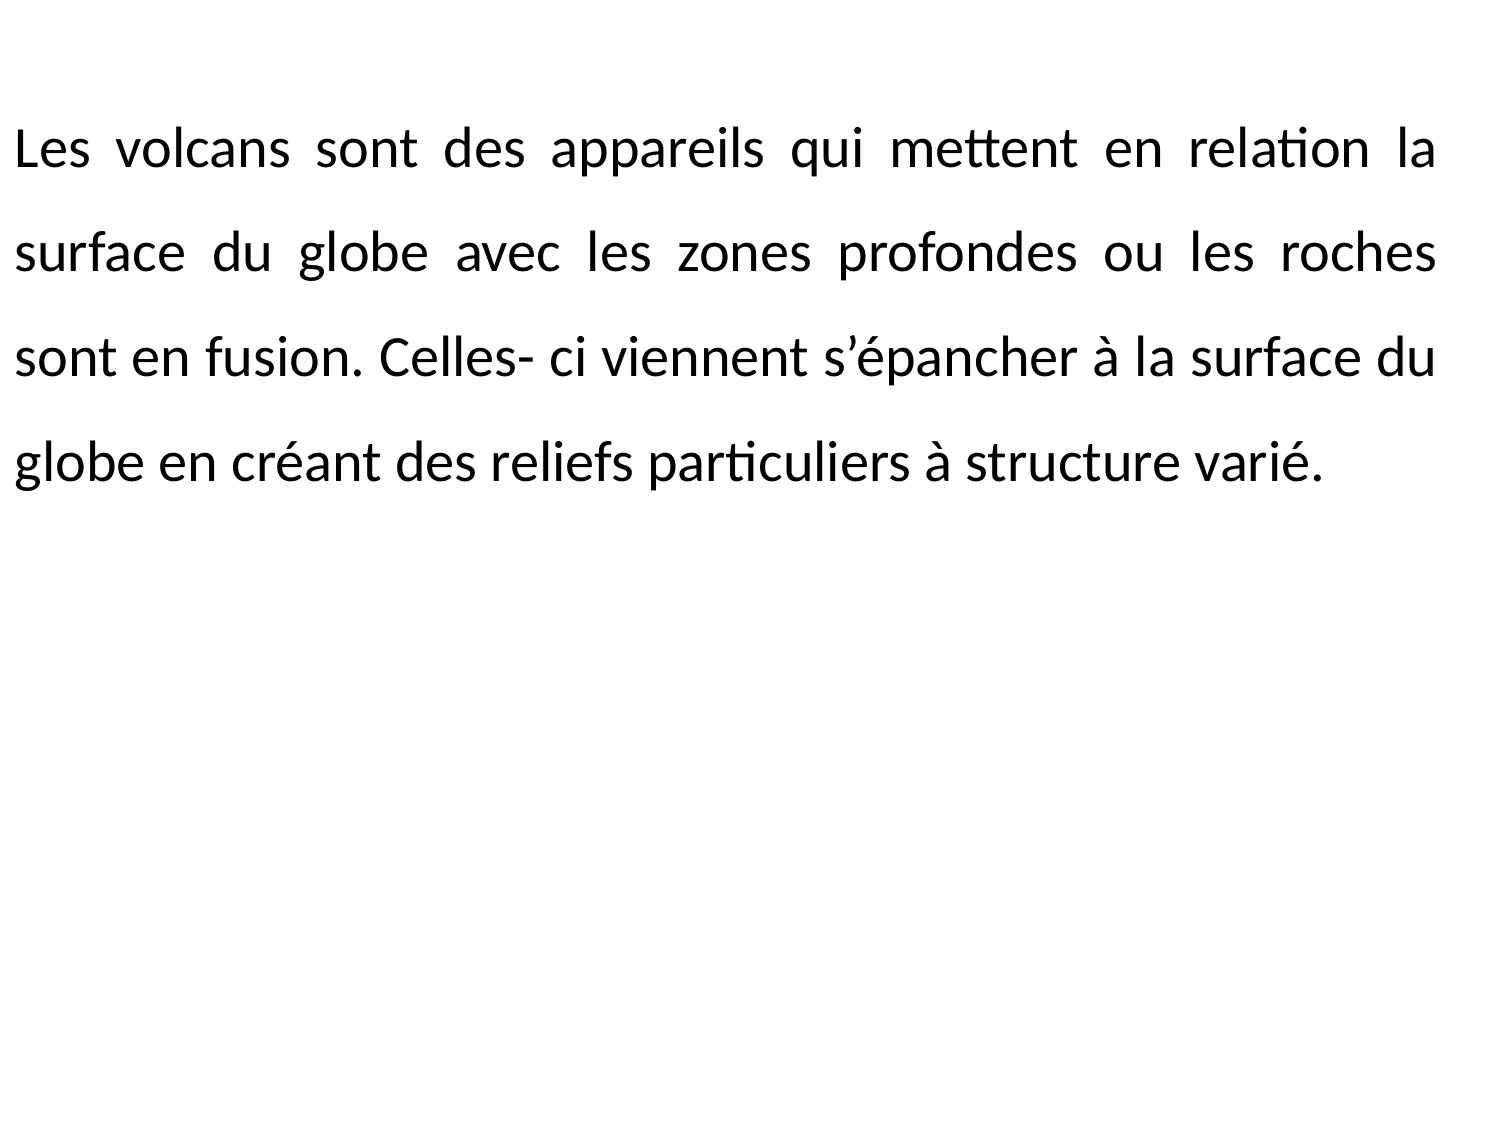

Les volcans sont des appareils qui mettent en relation la surface du globe avec les zones profondes ou les roches sont en fusion. Celles- ci viennent s’épancher à la surface du globe en créant des reliefs particuliers à structure varié.